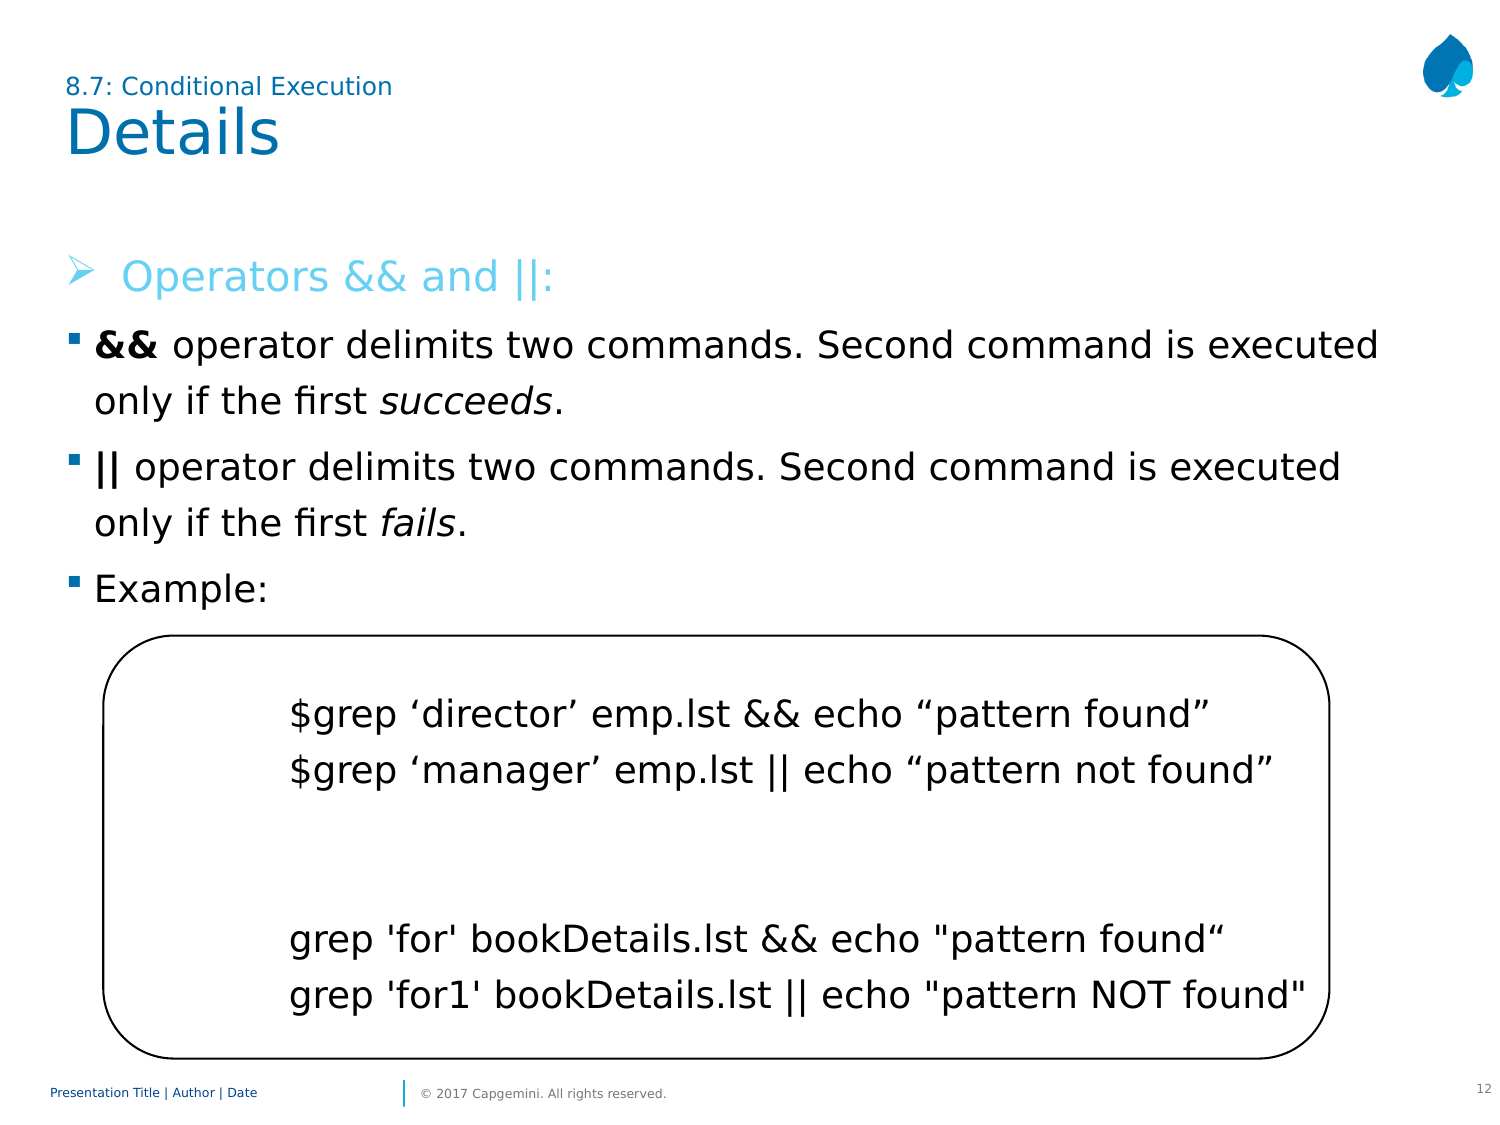

# 8.7: Conditional Execution Details
Operators && and ||:
&& operator delimits two commands. Second command is executed only if the first succeeds.
|| operator delimits two commands. Second command is executed only if the first fails.
Example:

$grep ‘director’ emp.lst && echo “pattern found”
$grep ‘manager’ emp.lst || echo “pattern not found”

grep 'for' bookDetails.lst && echo "pattern found“
grep 'for1' bookDetails.lst || echo "pattern NOT found"